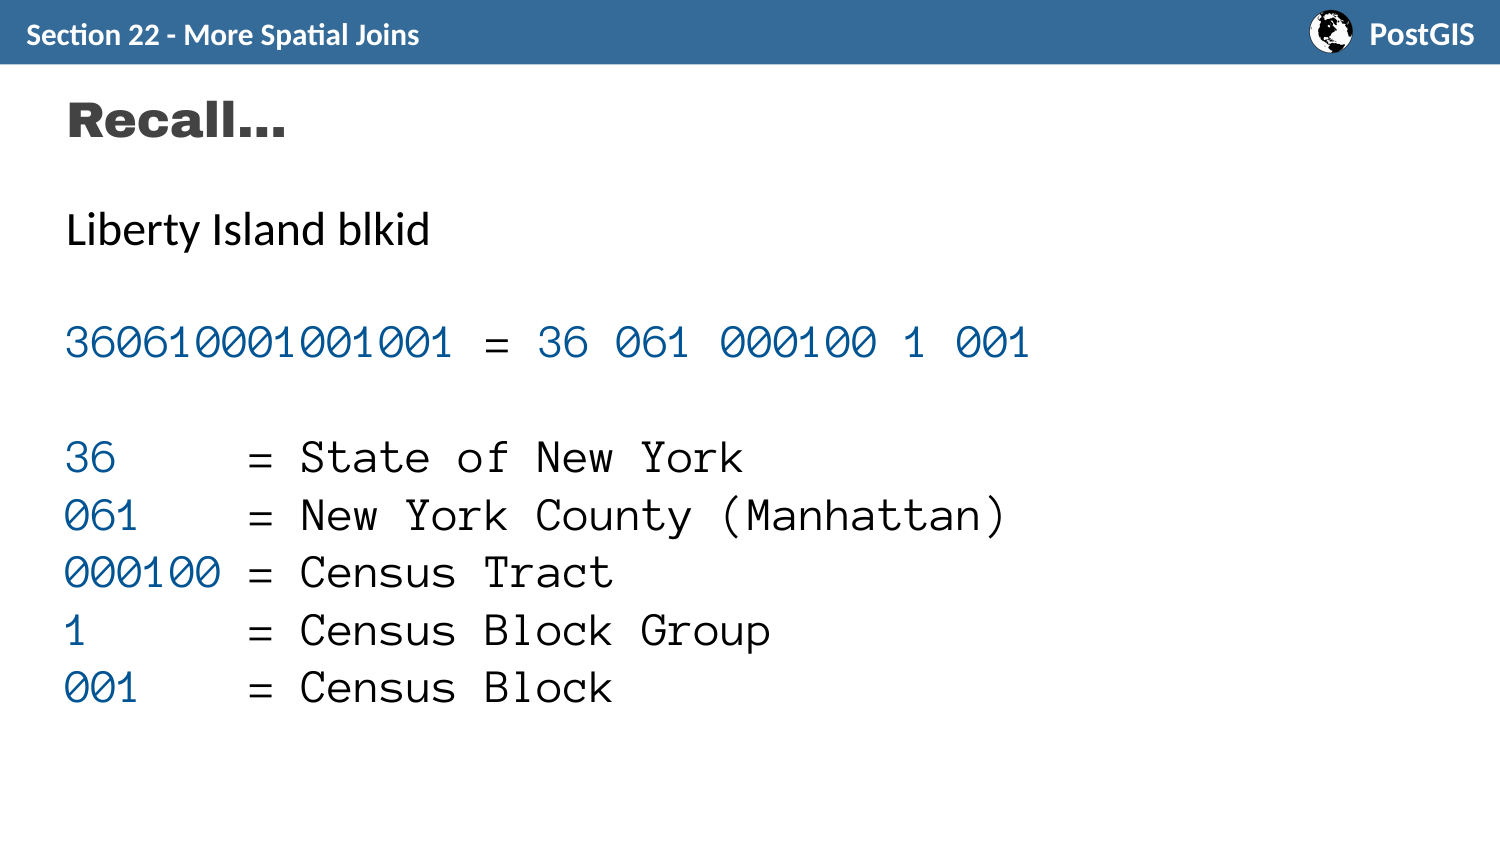

Section 22 - More Spatial Joins
# Recall...
Liberty Island blkid

360610001001001 = 36 061 000100 1 001

36     = State of New York
061    = New York County (Manhattan)
000100 = Census Tract
1      = Census Block Group
001    = Census Block